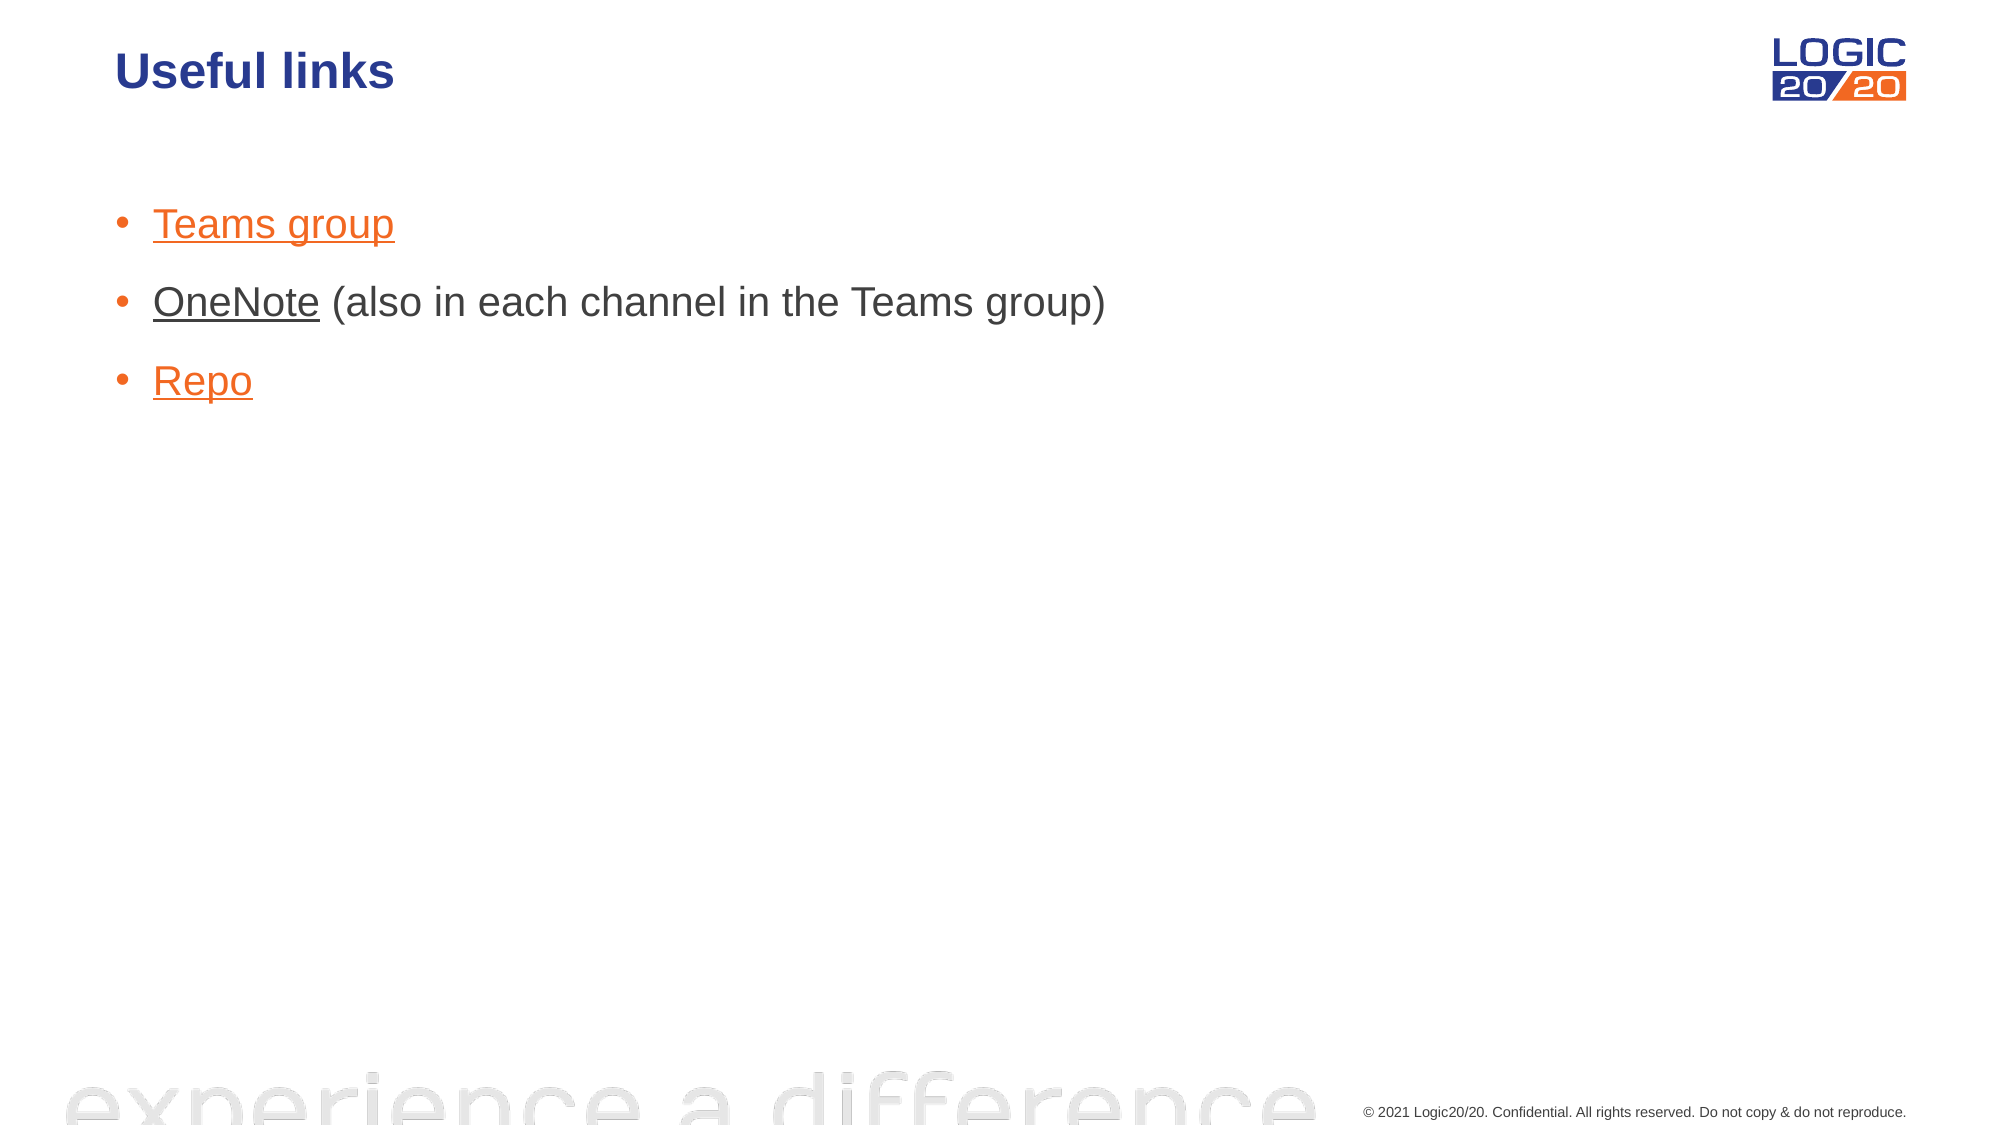

# Useful links
Teams group
OneNote (also in each channel in the Teams group)
Repo